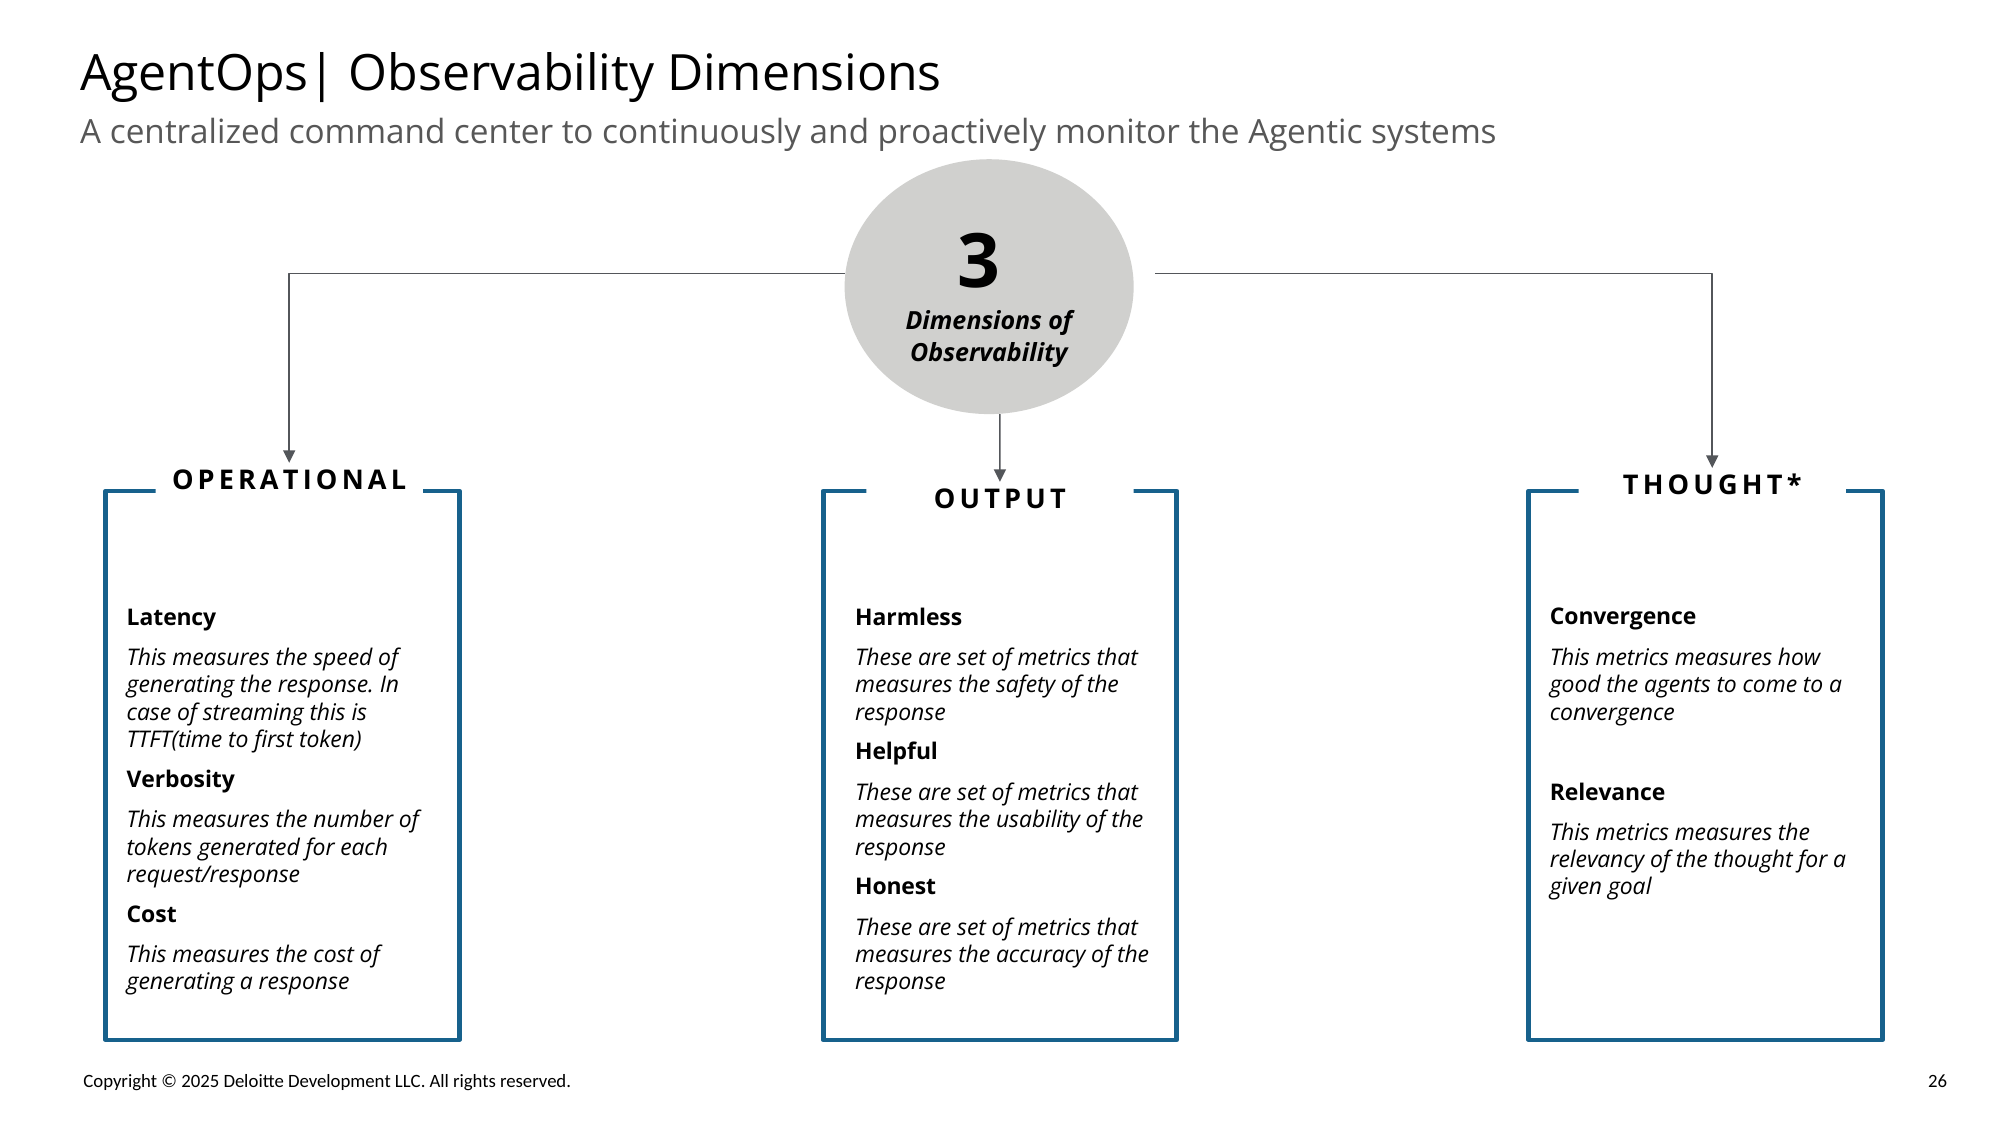

AgentOps| Observability Dimensions
A centralized command center to continuously and proactively monitor the Agentic systems
3
Dimensions of Observability
Operational
Thought*
Output

Latency
This measures the speed of generating the response. In case of streaming this is TTFT(time to first token)
Verbosity
This measures the number of tokens generated for each request/response
Cost
This measures the cost of generating a response
Harmless
These are set of metrics that measures the safety of the response
Helpful
These are set of metrics that measures the usability of the response
Honest
These are set of metrics that measures the accuracy of the response
Convergence
This metrics measures how good the agents to come to a convergence

Relevance
This metrics measures the relevancy of the thought for a given goal